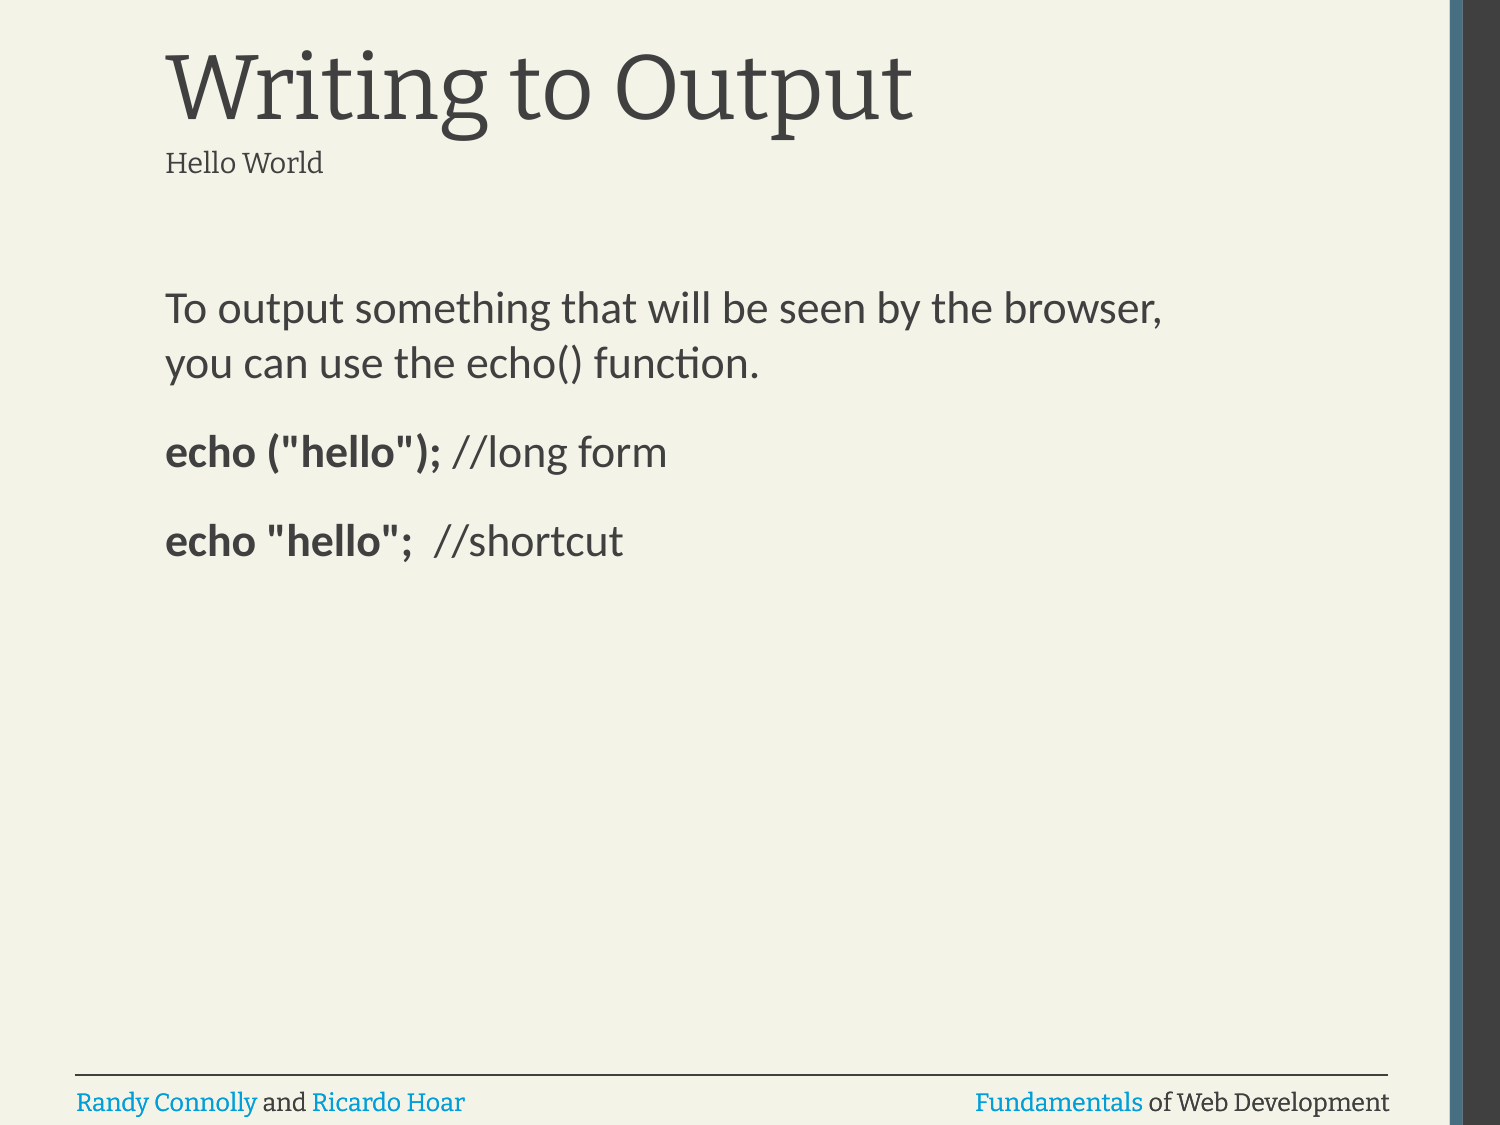

# Writing to Output
Hello World
To output something that will be seen by the browser, you can use the echo() function.
echo ("hello"); //long form
echo "hello";  //shortcut